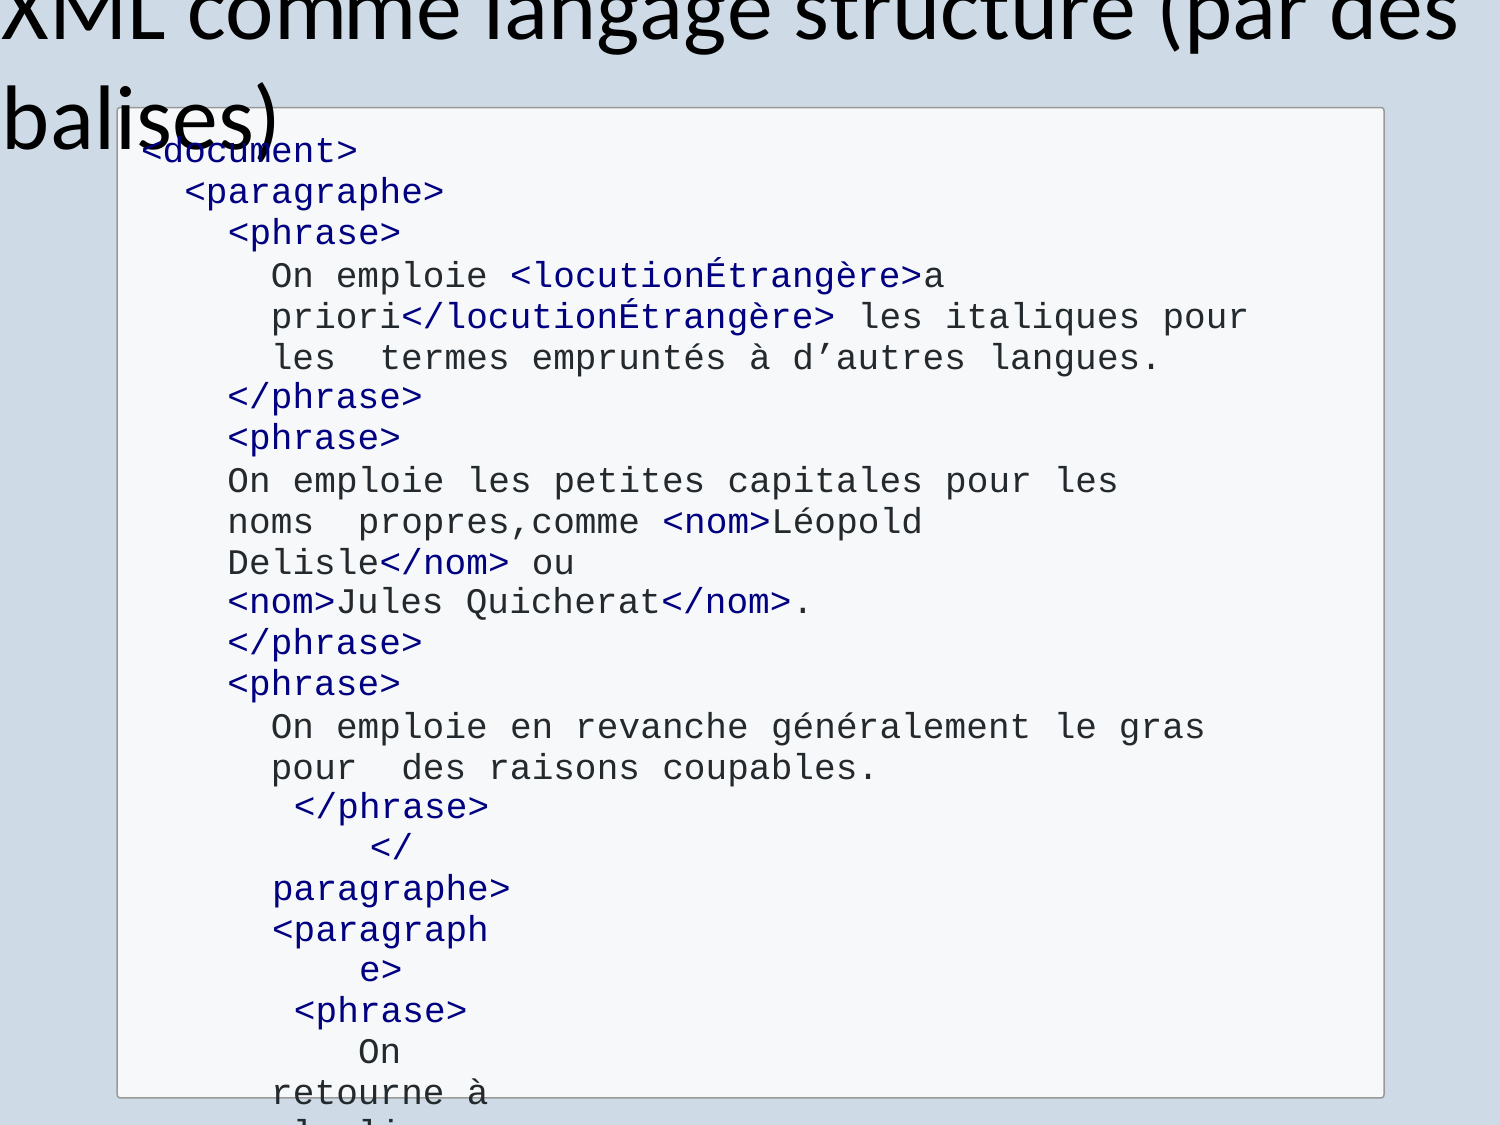

# XML comme langage structuré (par des balises)

<document>
<paragraphe>
<phrase>
On emploie <locutionÉtrangère>a  priori</locutionÉtrangère> les italiques pour les  termes empruntés à d’autres langues.
</phrase>
<phrase>
On emploie les petites capitales pour les noms  propres,comme <nom>Léopold Delisle</nom> ou
<nom>Jules Quicherat</nom>.
</phrase>
<phrase>
On emploie en revanche généralement le gras pour  des raisons coupables.
</phrase>
</paragraphe>
<paragraphe>
<phrase>
On retourne à la ligne pour un nouveau paragraphe.
</phrase>
</paragraphe>
</document>